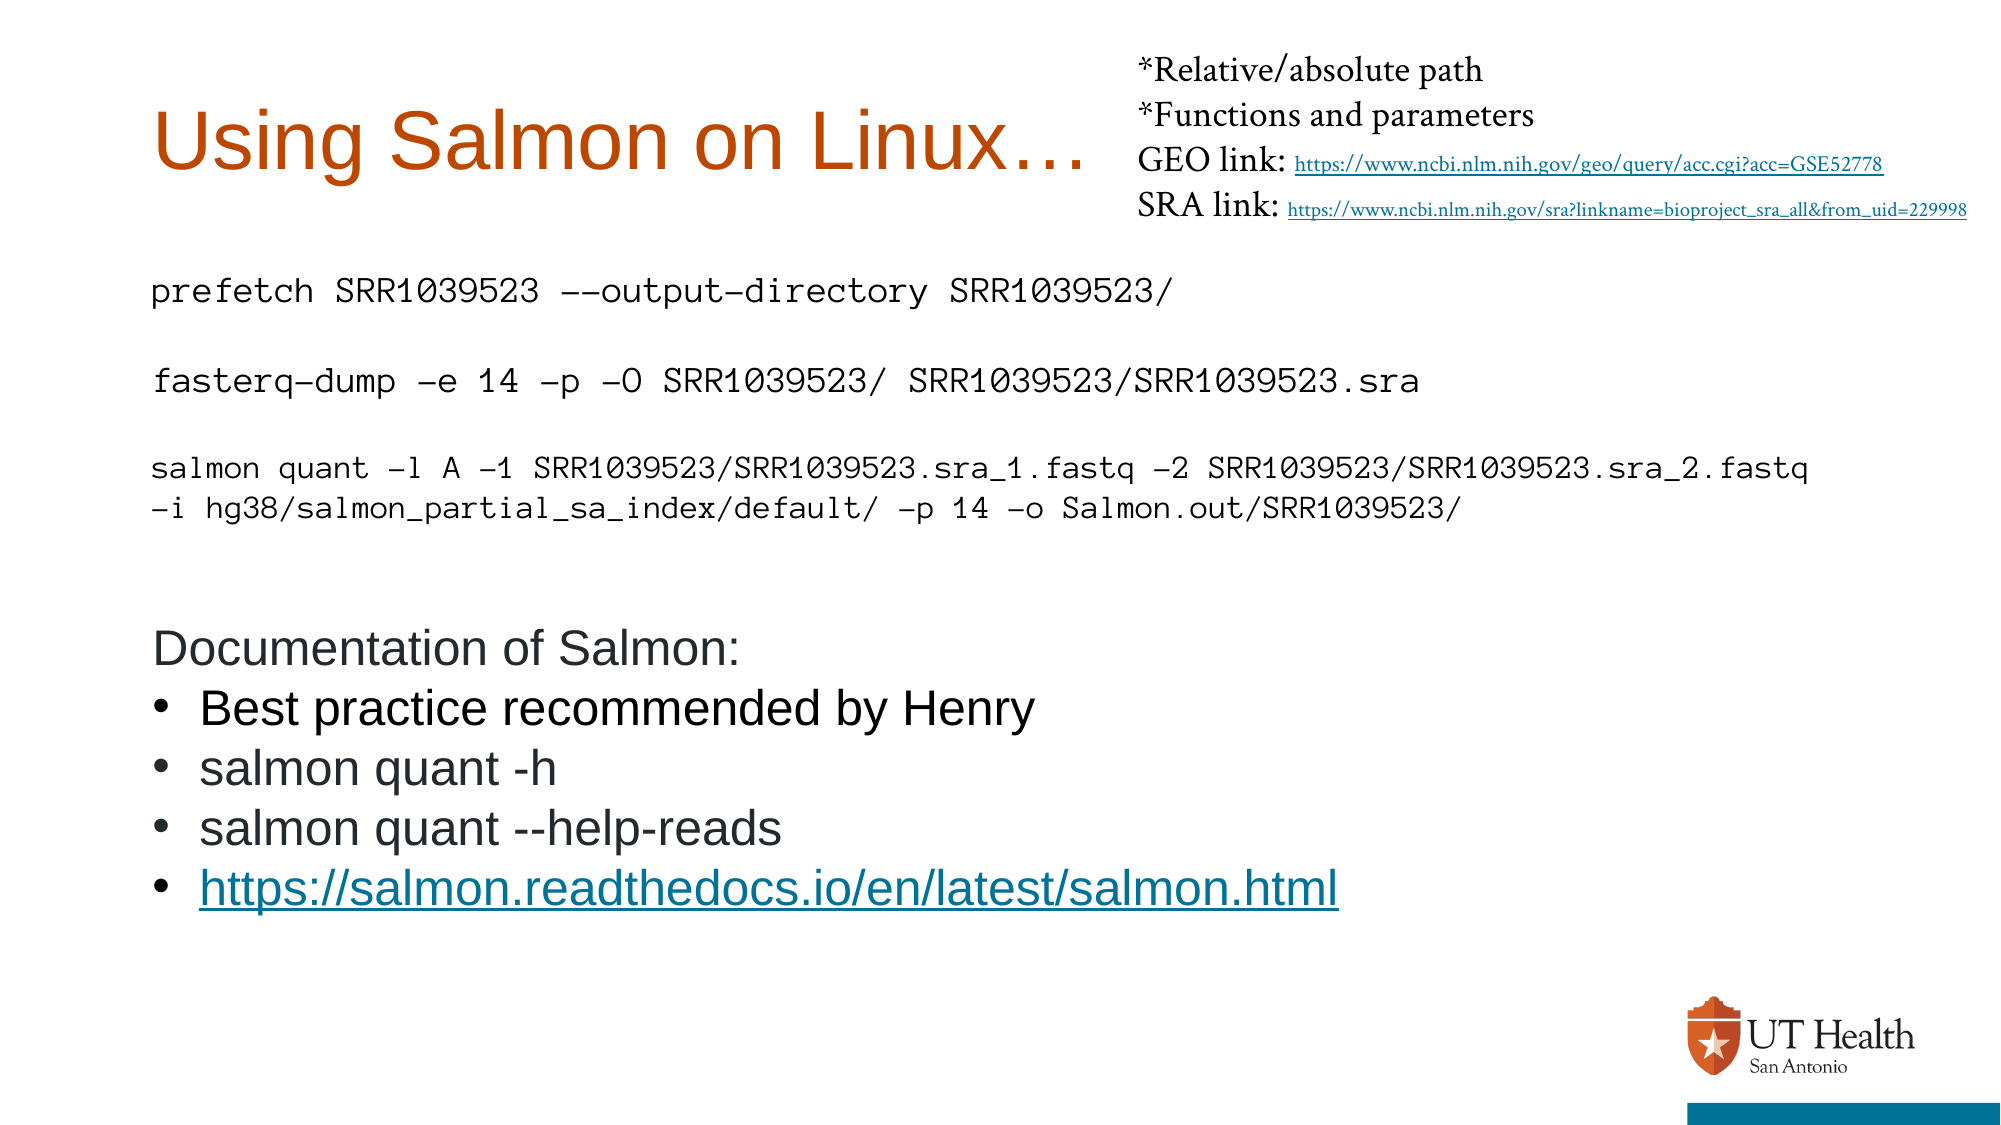

*Relative/absolute path
*Functions and parameters
GEO link: https://www.ncbi.nlm.nih.gov/geo/query/acc.cgi?acc=GSE52778
SRA link: https://www.ncbi.nlm.nih.gov/sra?linkname=bioproject_sra_all&from_uid=229998
# Using Salmon on Linux…
prefetch SRR1039523 --output-directory SRR1039523/

fasterq-dump -e 14 -p -O SRR1039523/ SRR1039523/SRR1039523.sra

salmon quant -l A -1 SRR1039523/SRR1039523.sra_1.fastq -2 SRR1039523/SRR1039523.sra_2.fastq -i hg38/salmon_partial_sa_index/default/ -p 14 -o Salmon.out/SRR1039523/

Documentation of Salmon:
Best practice recommended by Henry
salmon quant -h
salmon quant --help-reads
https://salmon.readthedocs.io/en/latest/salmon.html